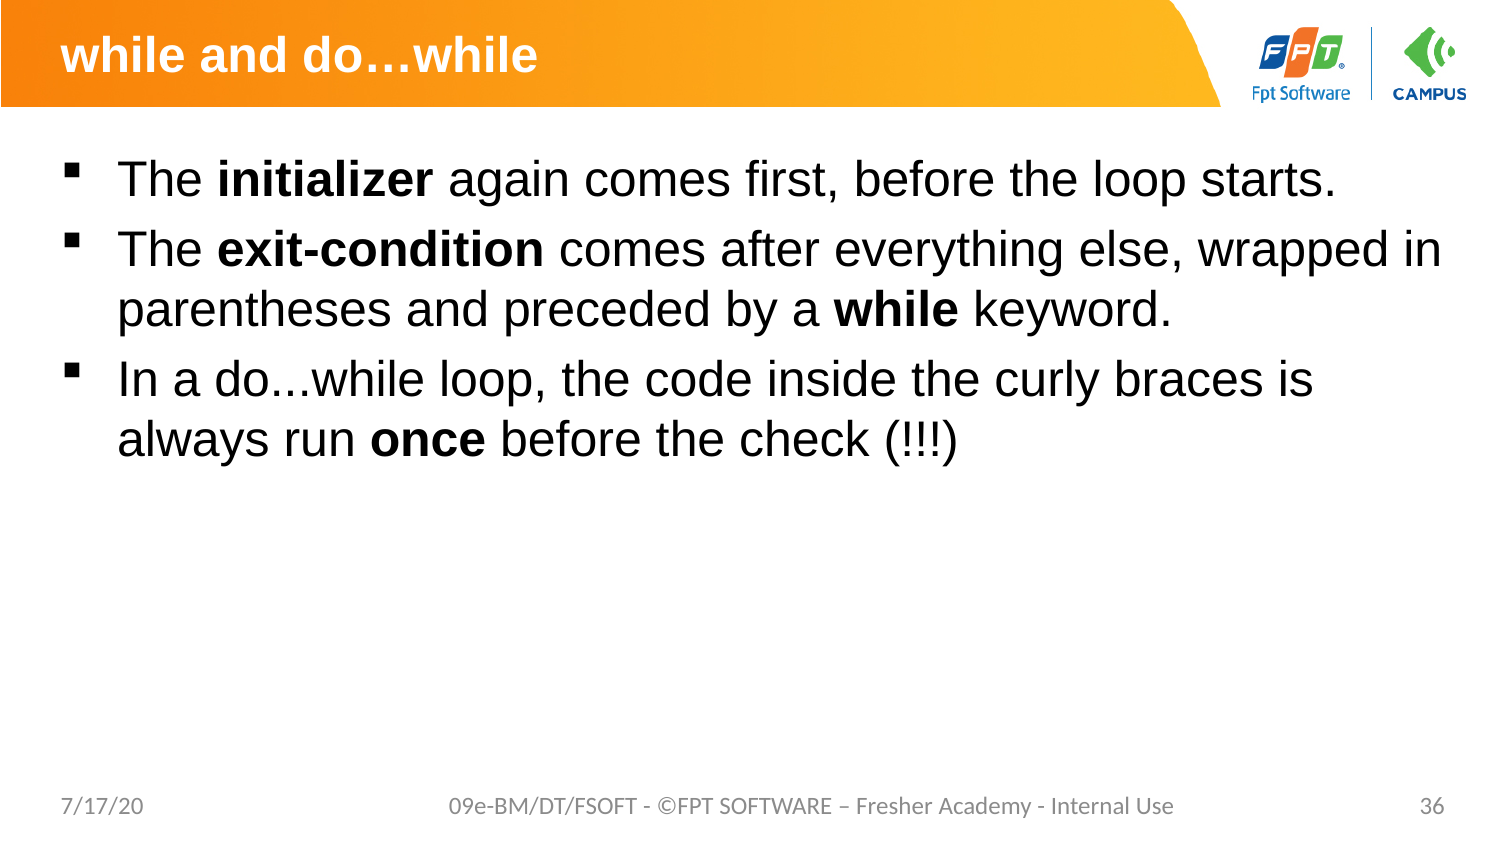

# while and do…while
The initializer again comes first, before the loop starts.
The exit-condition comes after everything else, wrapped in parentheses and preceded by a while keyword.
In a do...while loop, the code inside the curly braces is always run once before the check (!!!)

7/17/20
09e-BM/DT/FSOFT - ©FPT SOFTWARE – Fresher Academy - Internal Use
36